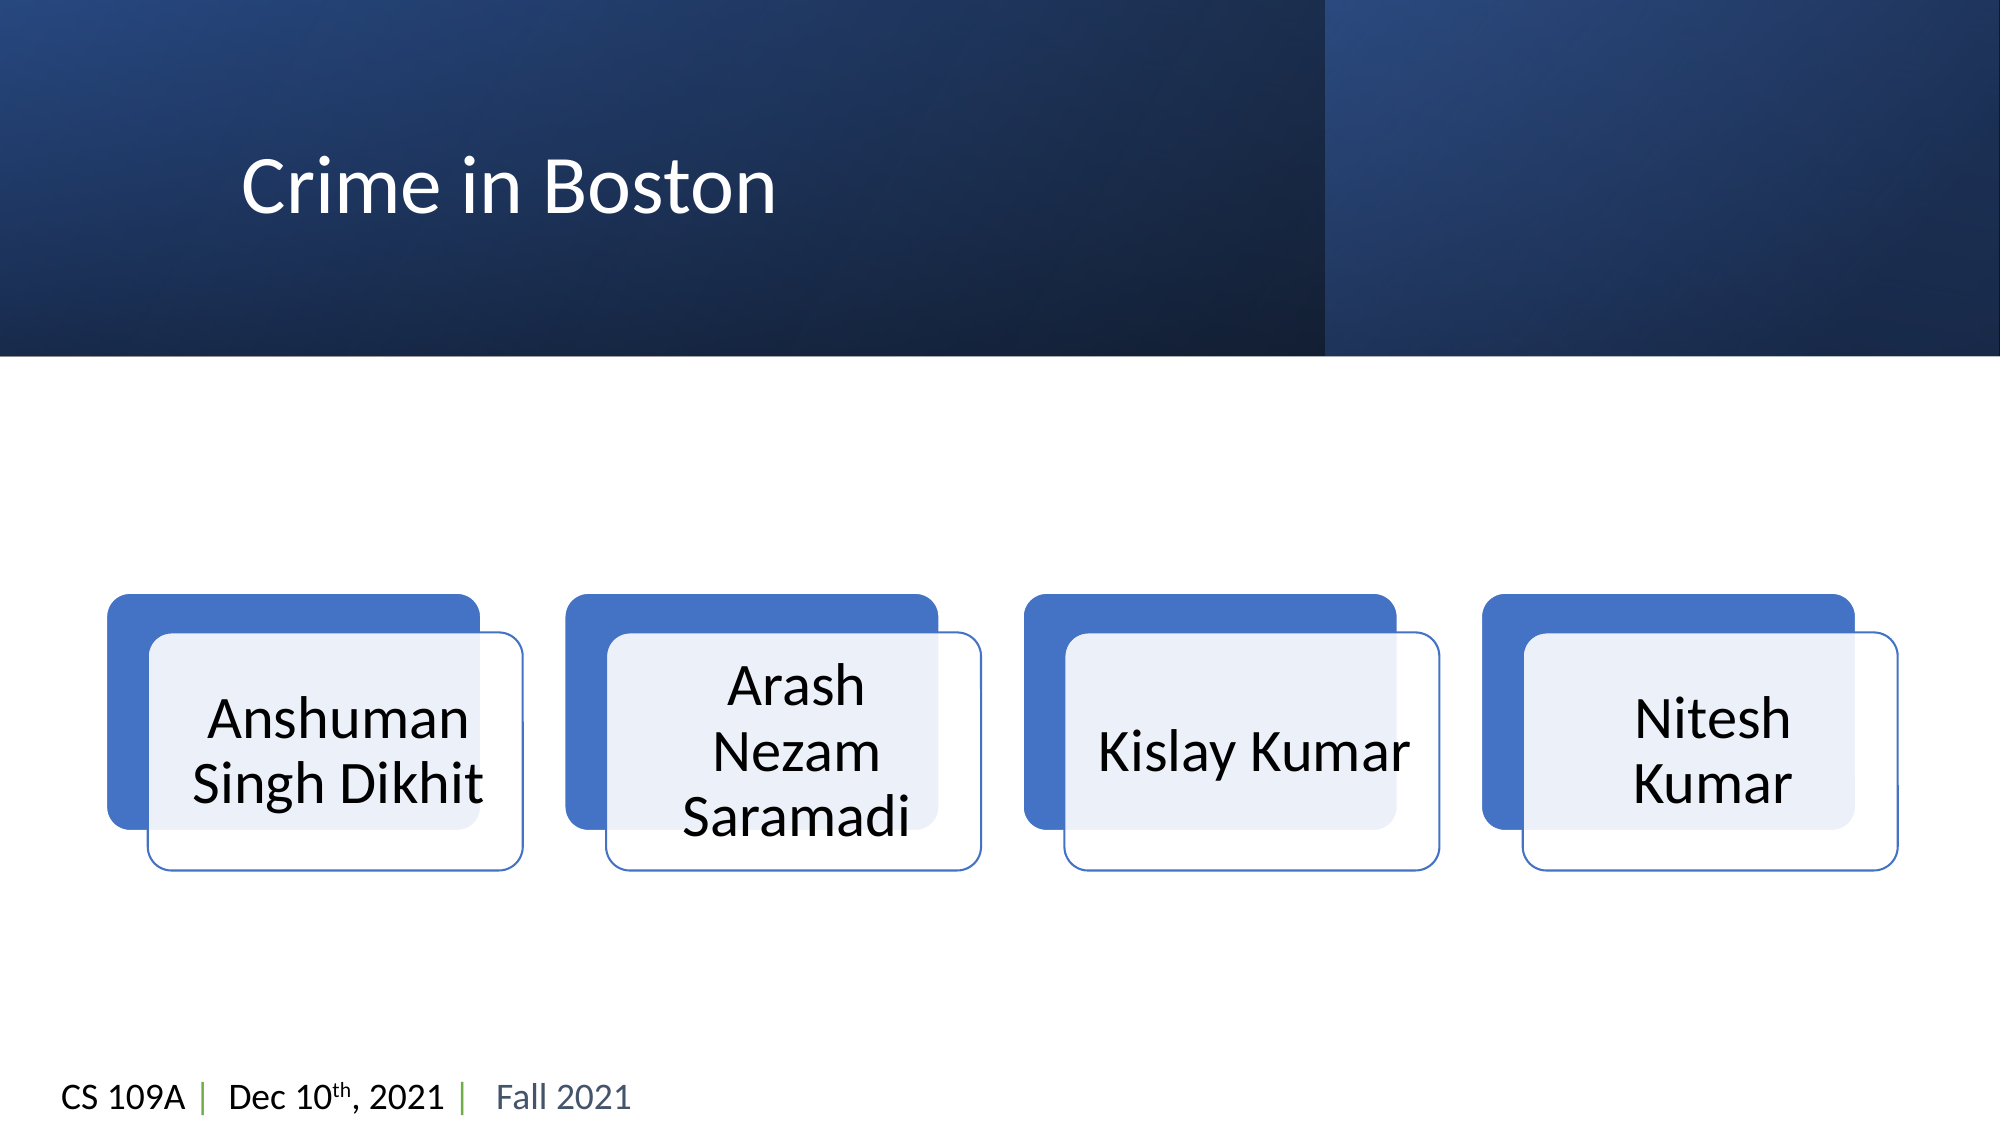

# Crime in Boston
Anshuman Singh Dikhit
Arash Nezam Saramadi
Kislay Kumar
Nitesh Kumar
CS 109A |  Dec 10th, 2021 |   Fall 2021